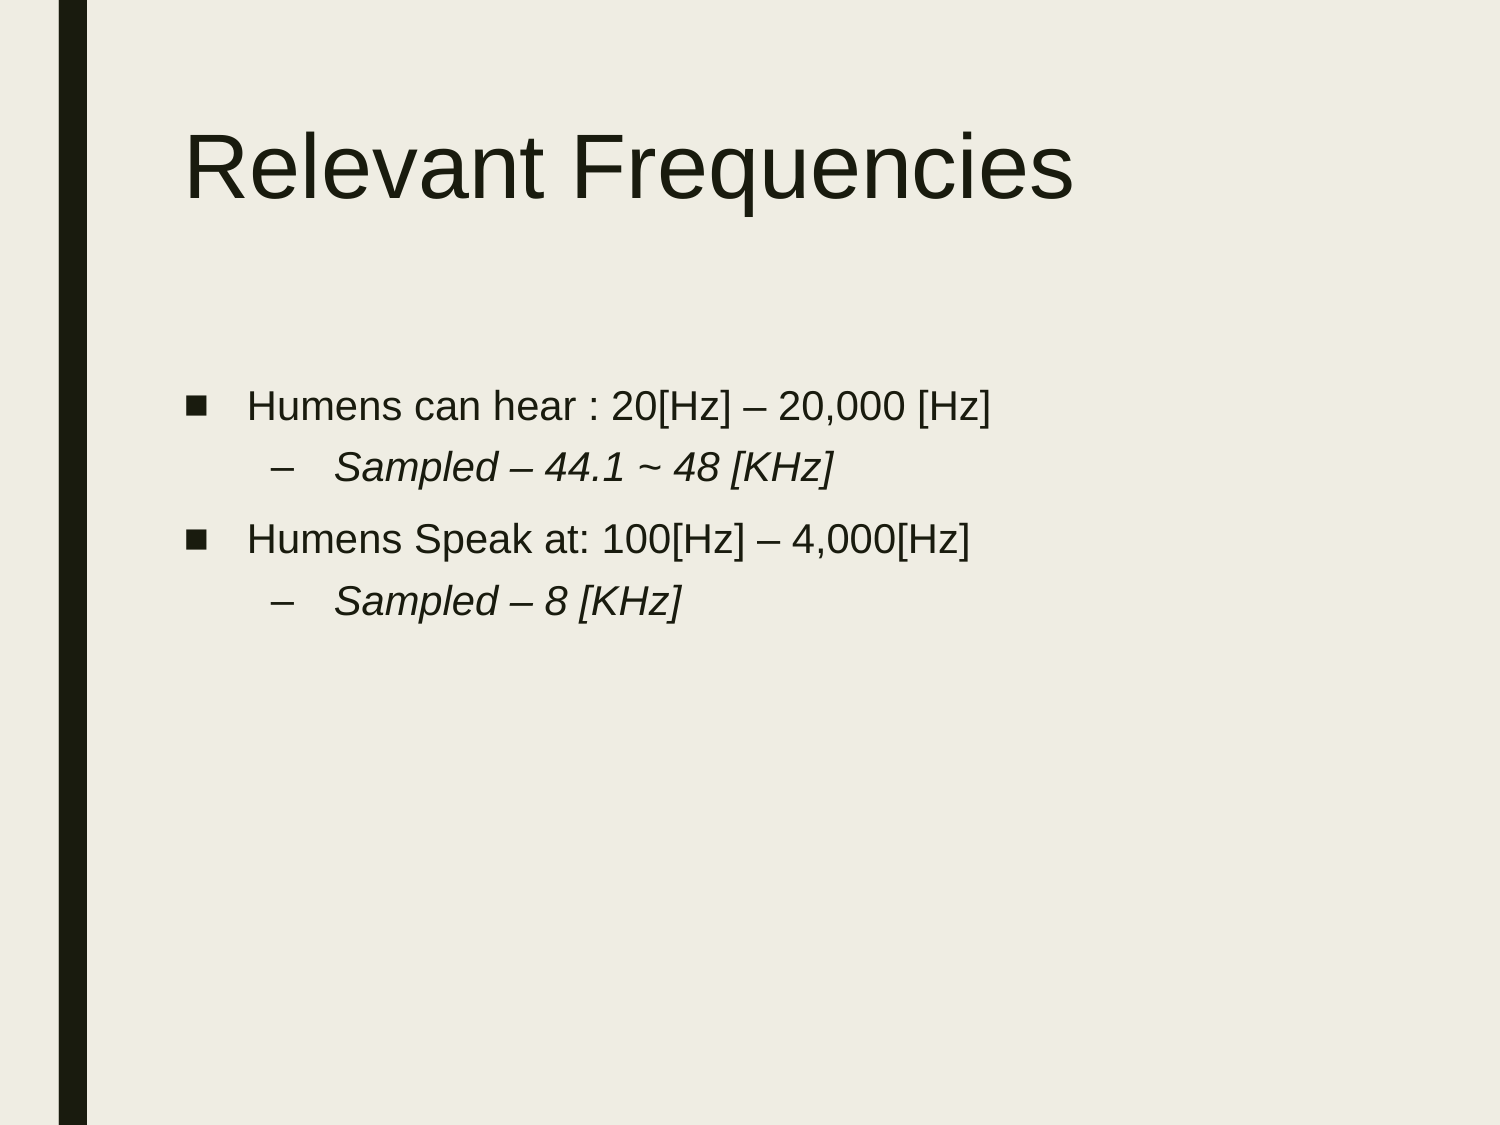

# Relevant Frequencies
Humens can hear : 20[Hz] – 20,000 [Hz]
Sampled – 44.1 ~ 48 [KHz]
Humens Speak at: 100[Hz] – 4,000[Hz]
Sampled – 8 [KHz]